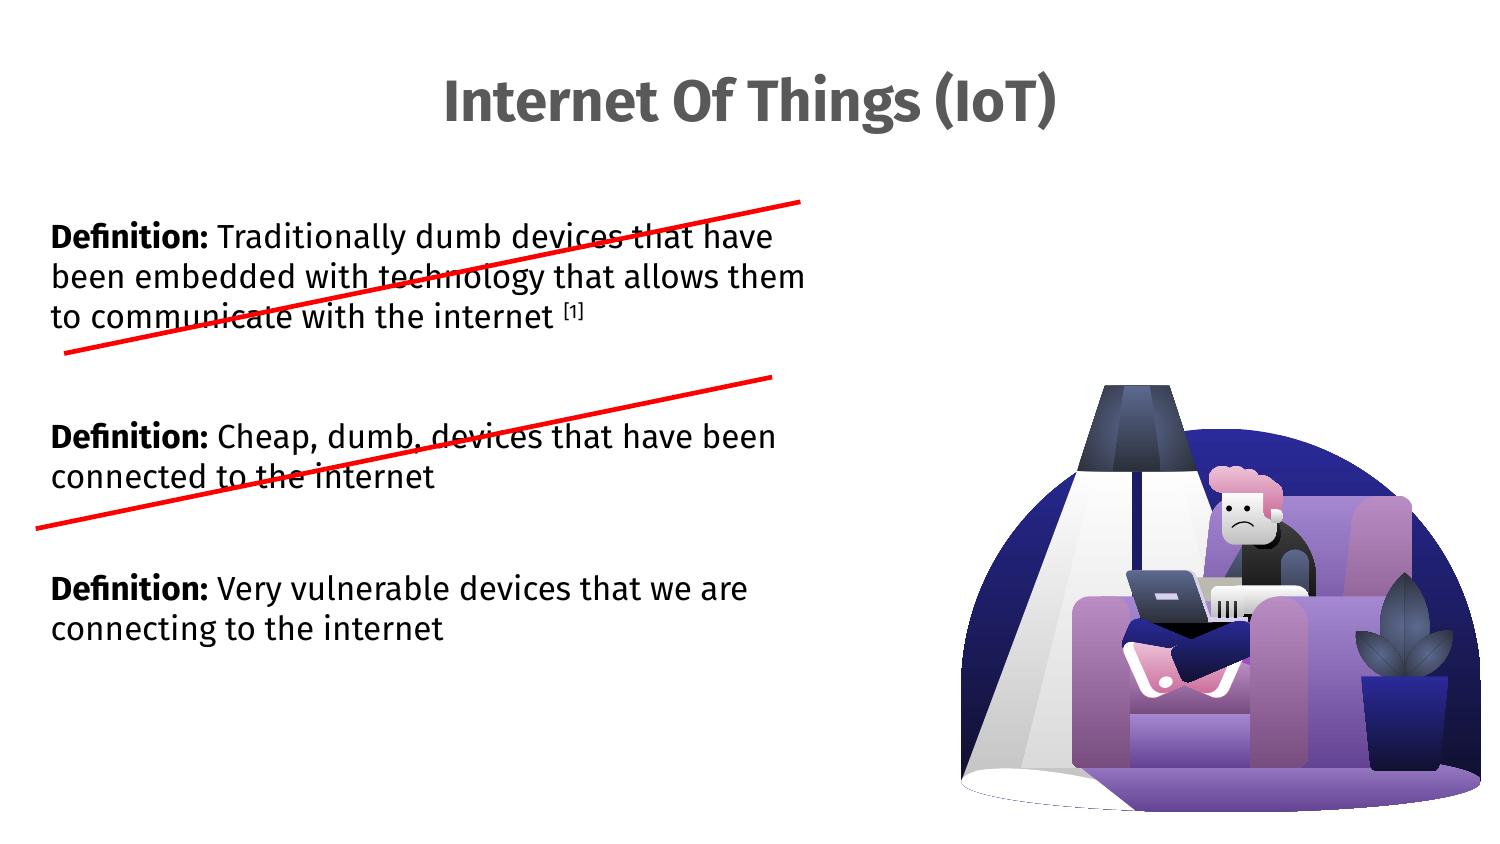

# Internet Of Things (IoT)

Definition: Traditionally dumb devices that have been embedded with technology that allows them to communicate with the internet [1]

Definition: Cheap, dumb, devices that have been connected to the internet
Definition: Very vulnerable devices that we are connecting to the internet